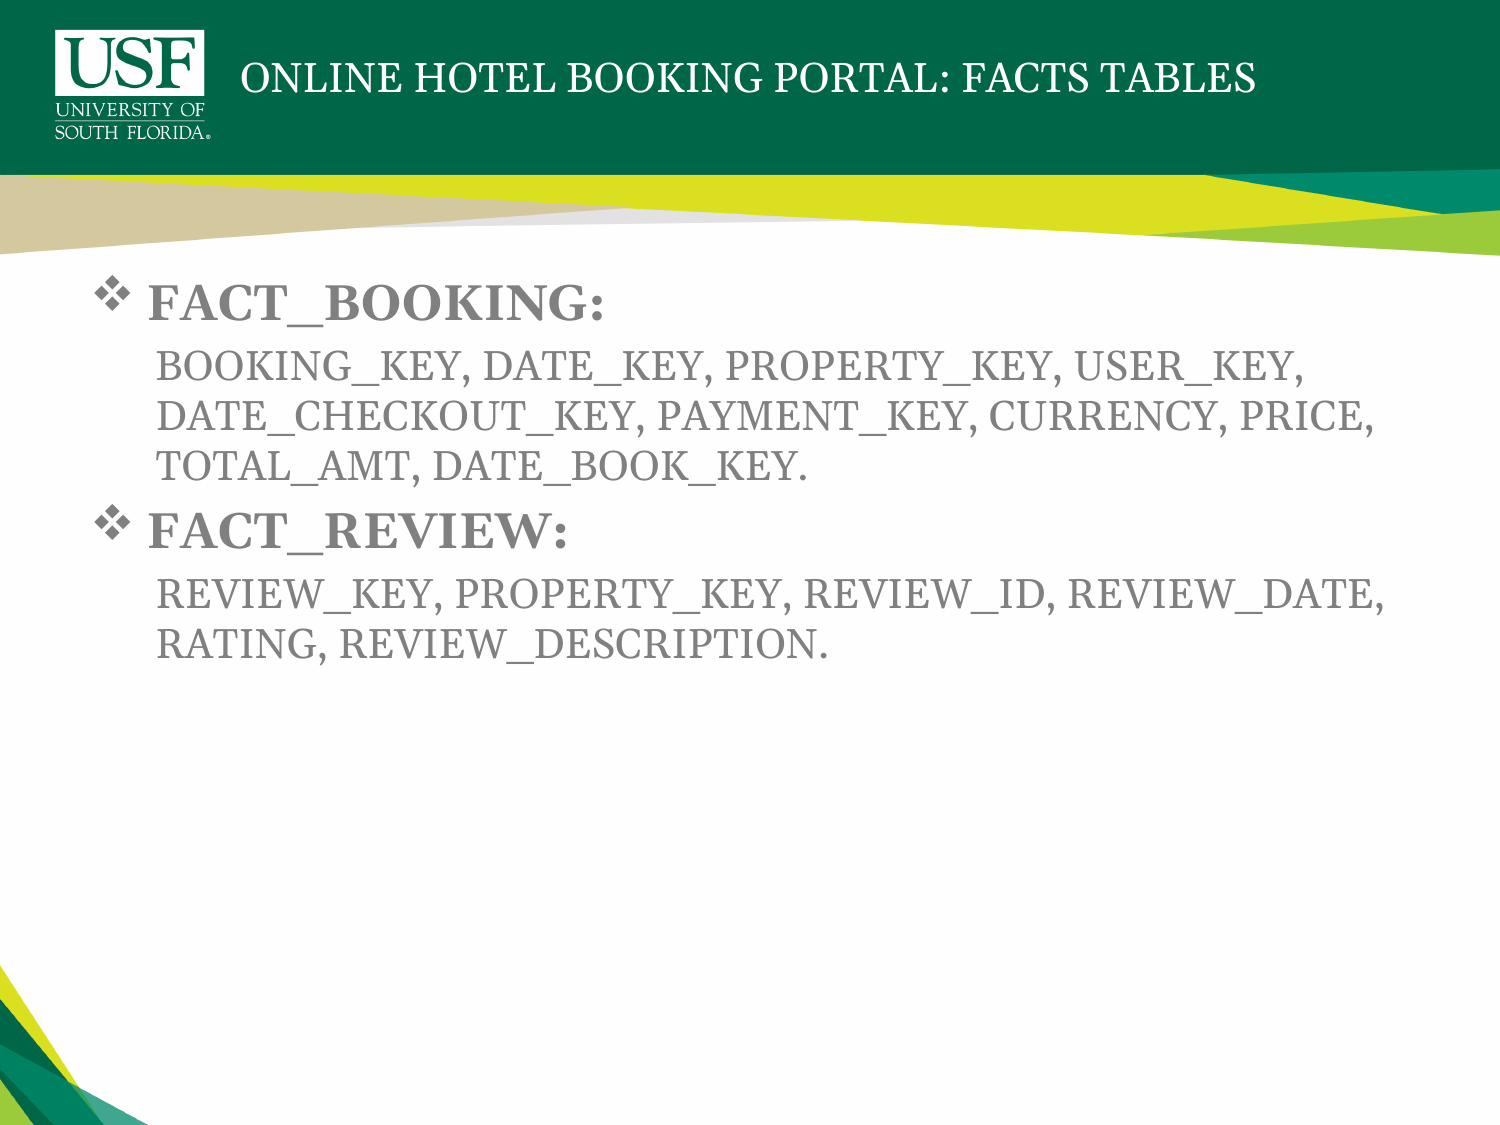

# ONLINE Hotel booking PORTAL: FACTS TABLES
FACT_BOOKING:
BOOKING_KEY, DATE_KEY, PROPERTY_KEY, USER_KEY, DATE_CHECKOUT_KEY, PAYMENT_KEY, CURRENCY, PRICE, TOTAL_AMT, DATE_BOOK_KEY.
FACT_REVIEW:
REVIEW_KEY, PROPERTY_KEY, REVIEW_ID, REVIEW_DATE, RATING, REVIEW_DESCRIPTION.